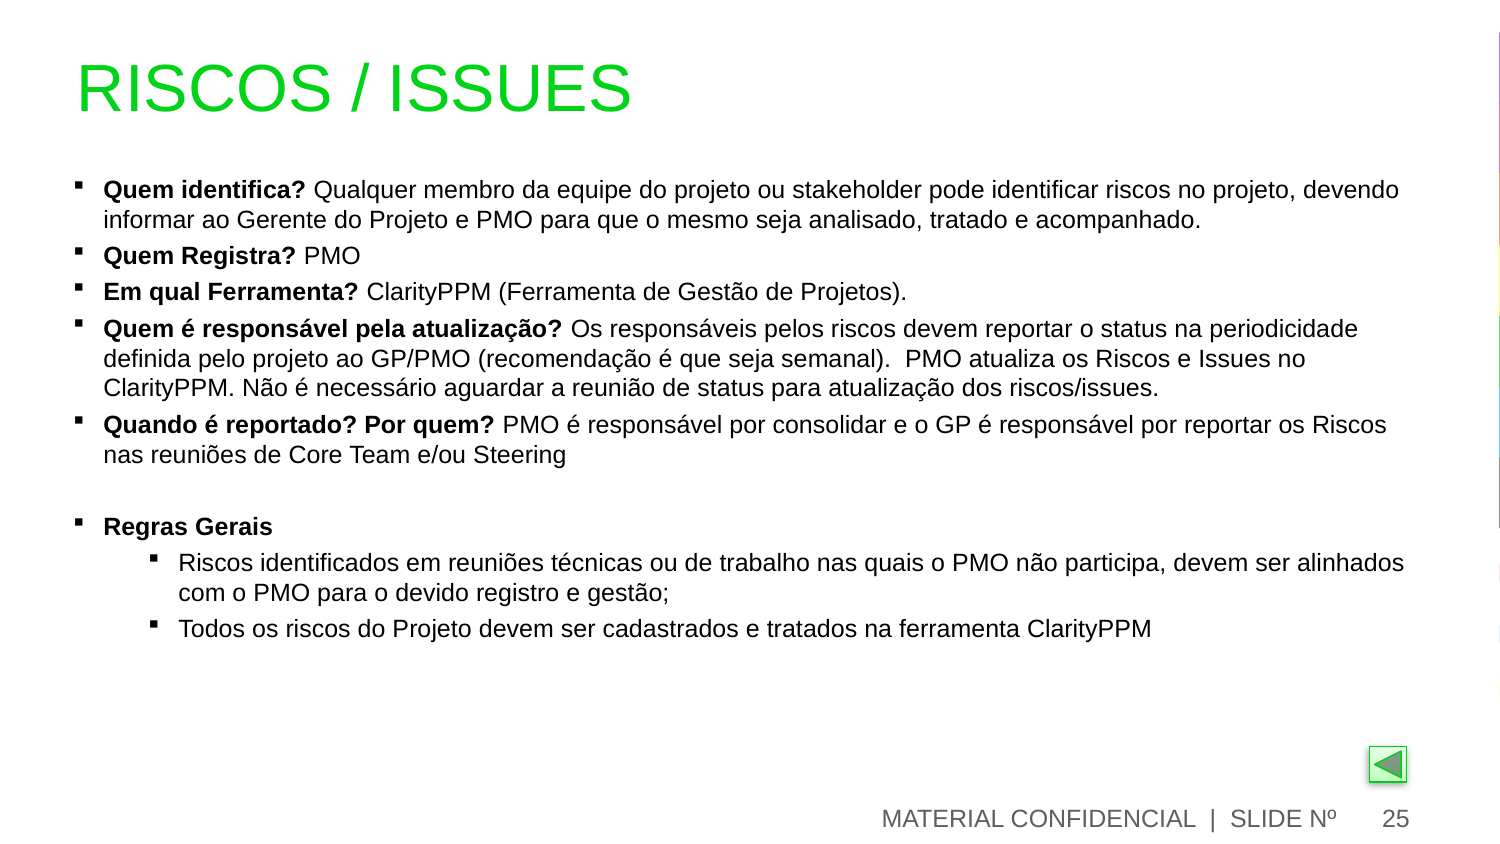

# RISCOS / ISSUES
Quem identifica? Qualquer membro da equipe do projeto ou stakeholder pode identificar riscos no projeto, devendo informar ao Gerente do Projeto e PMO para que o mesmo seja analisado, tratado e acompanhado.
Quem Registra? PMO
Em qual Ferramenta? ClarityPPM (Ferramenta de Gestão de Projetos).
Quem é responsável pela atualização? Os responsáveis pelos riscos devem reportar o status na periodicidade definida pelo projeto ao GP/PMO (recomendação é que seja semanal).  PMO atualiza os Riscos e Issues no ClarityPPM. Não é necessário aguardar a reunião de status para atualização dos riscos/issues.
Quando é reportado? Por quem? PMO é responsável por consolidar e o GP é responsável por reportar os Riscos nas reuniões de Core Team e/ou Steering

Regras Gerais
Riscos identificados em reuniões técnicas ou de trabalho nas quais o PMO não participa, devem ser alinhados com o PMO para o devido registro e gestão;
Todos os riscos do Projeto devem ser cadastrados e tratados na ferramenta ClarityPPM

MATERIAL CONFIDENCIAL  |  SLIDE Nº
25